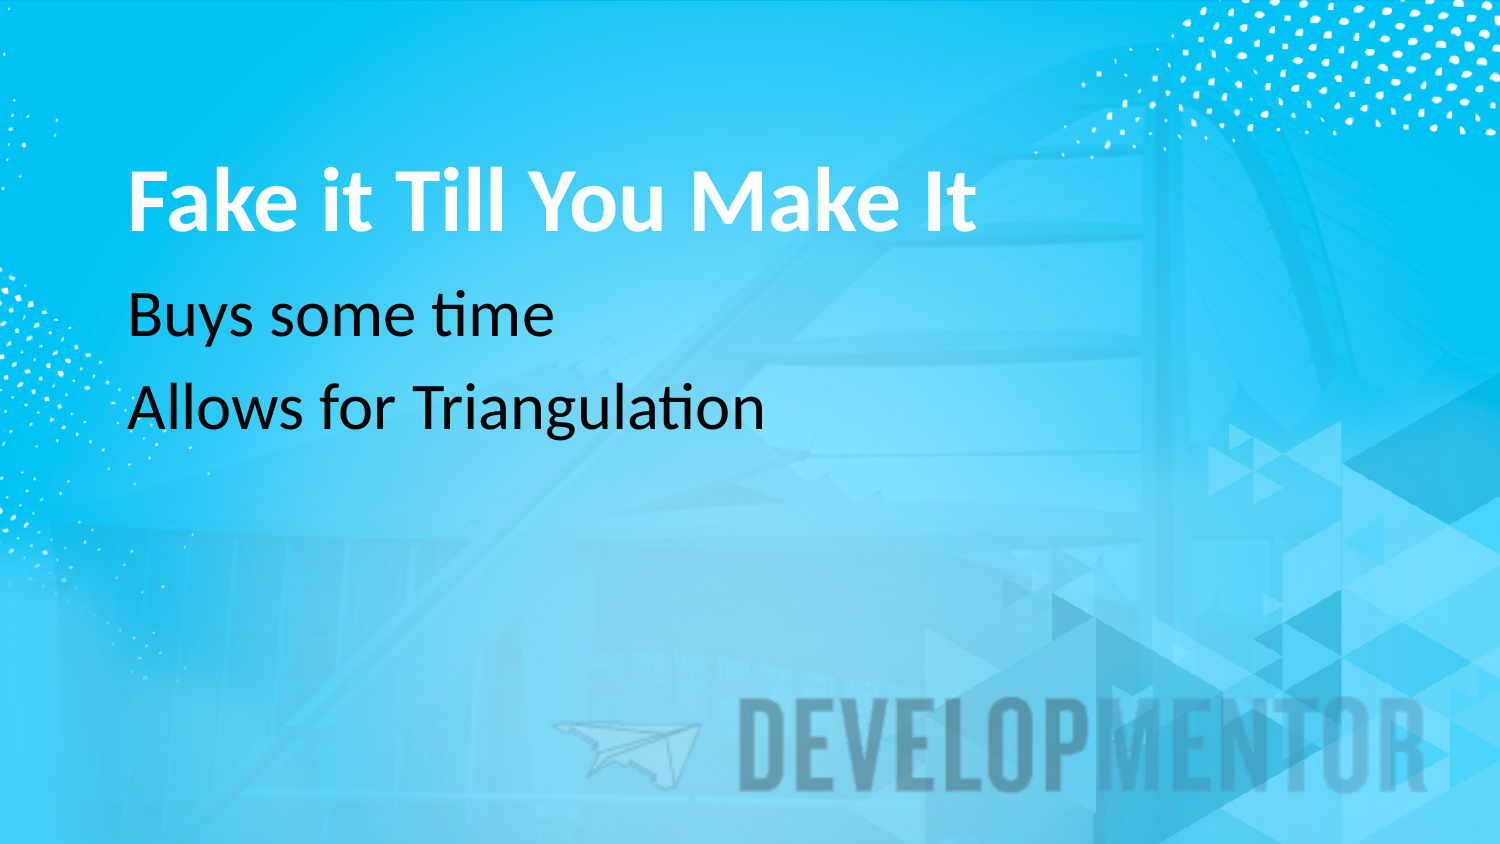

# Fake it Till You Make It
Buys some time
Allows for Triangulation